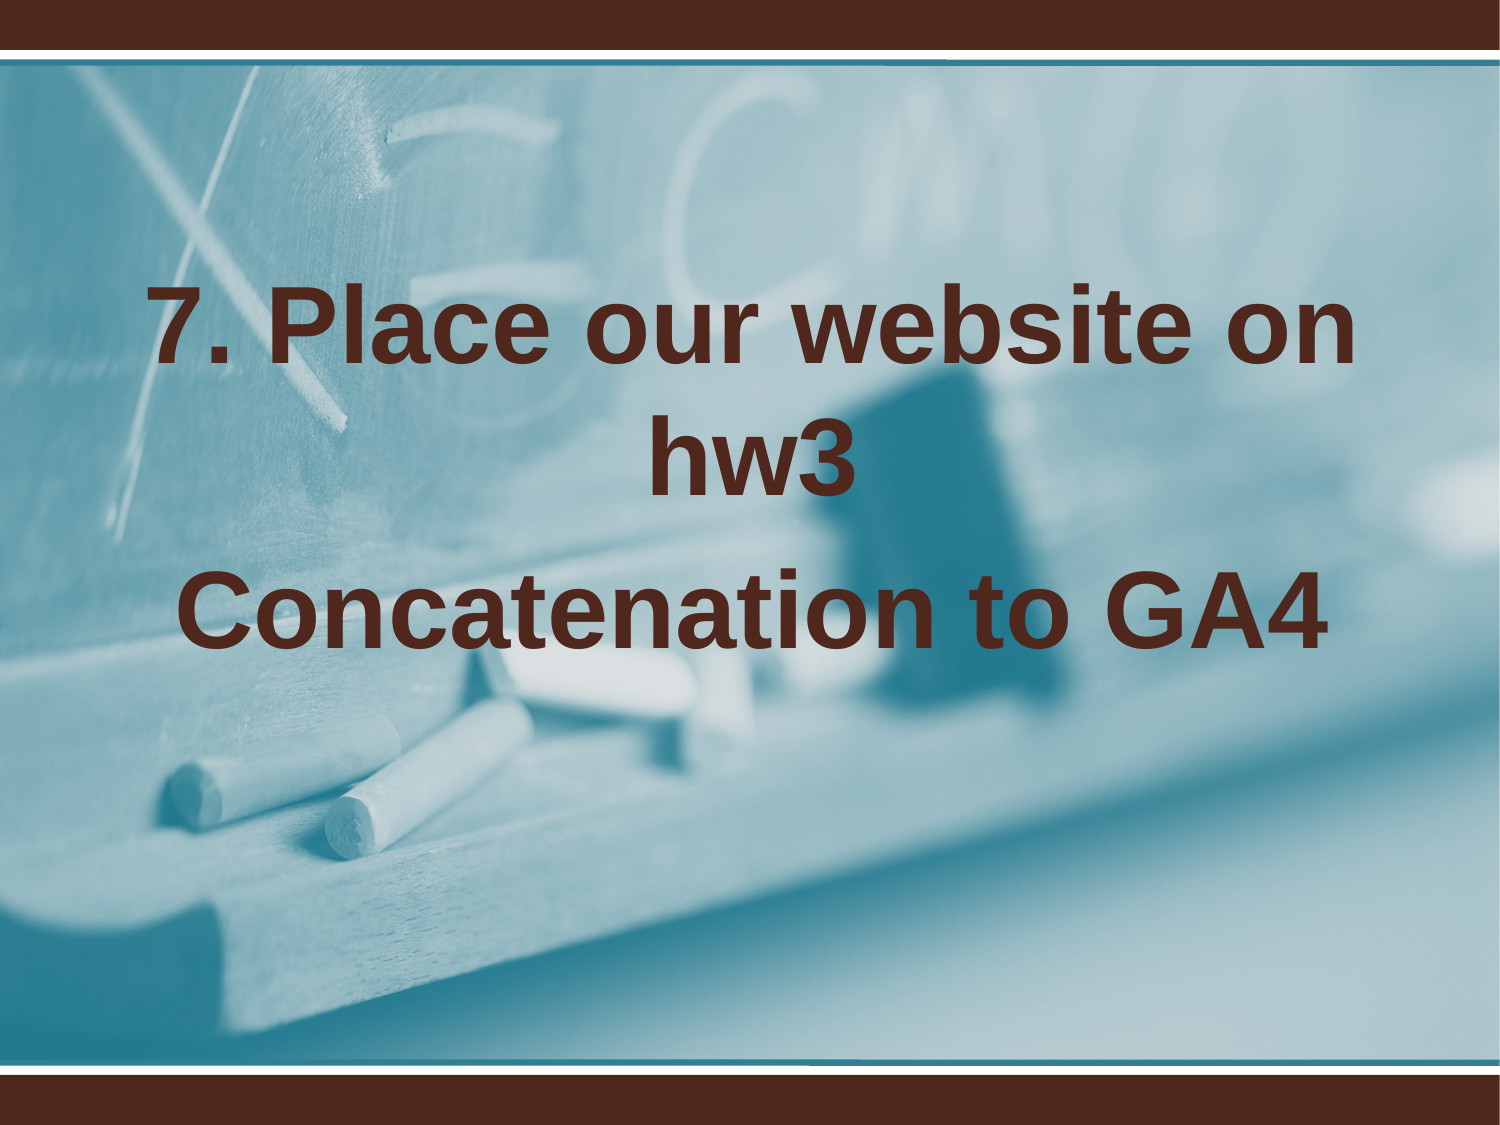

7. Place our website on hw3
Concatenation to GA4